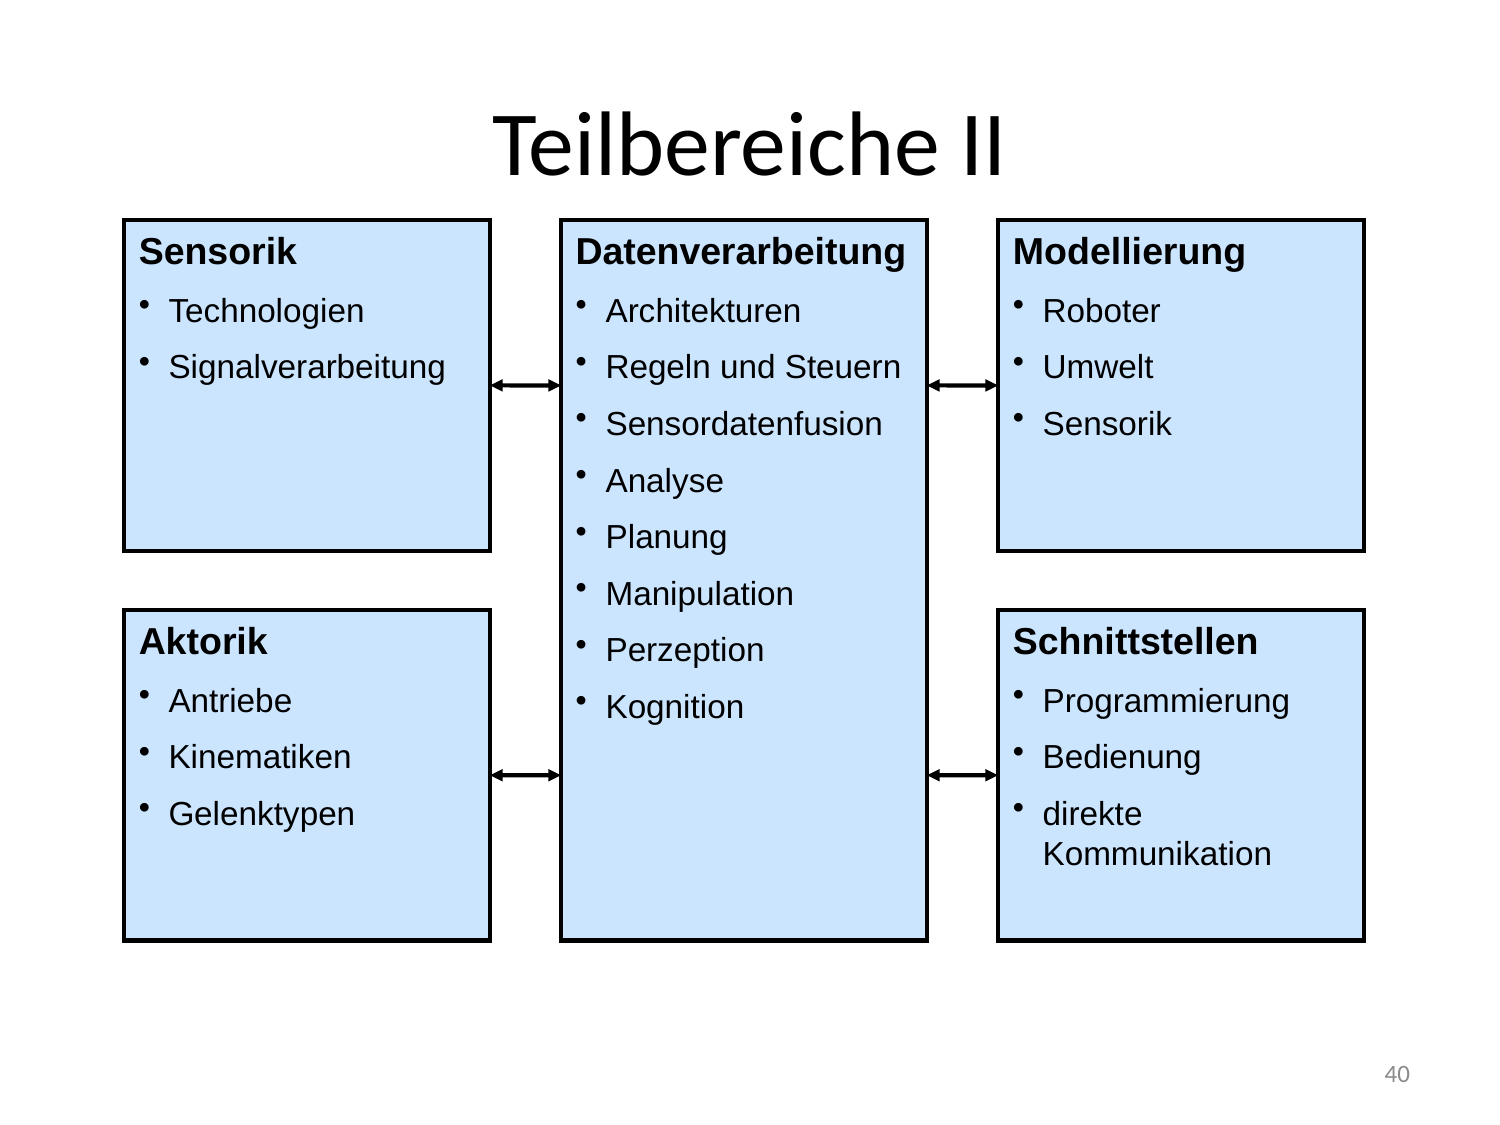

# Teilbereiche II
Sensorik
Technologien
Signalverarbeitung
Datenverarbeitung
Architekturen
Regeln und Steuern
Sensordatenfusion
Analyse
Planung
Manipulation
Perzeption
Kognition
Modellierung
Roboter
Umwelt
Sensorik

Aktorik
Antriebe
Kinematiken
Gelenktypen
Schnittstellen
Programmierung
Bedienung
direkte Kommunikation

40